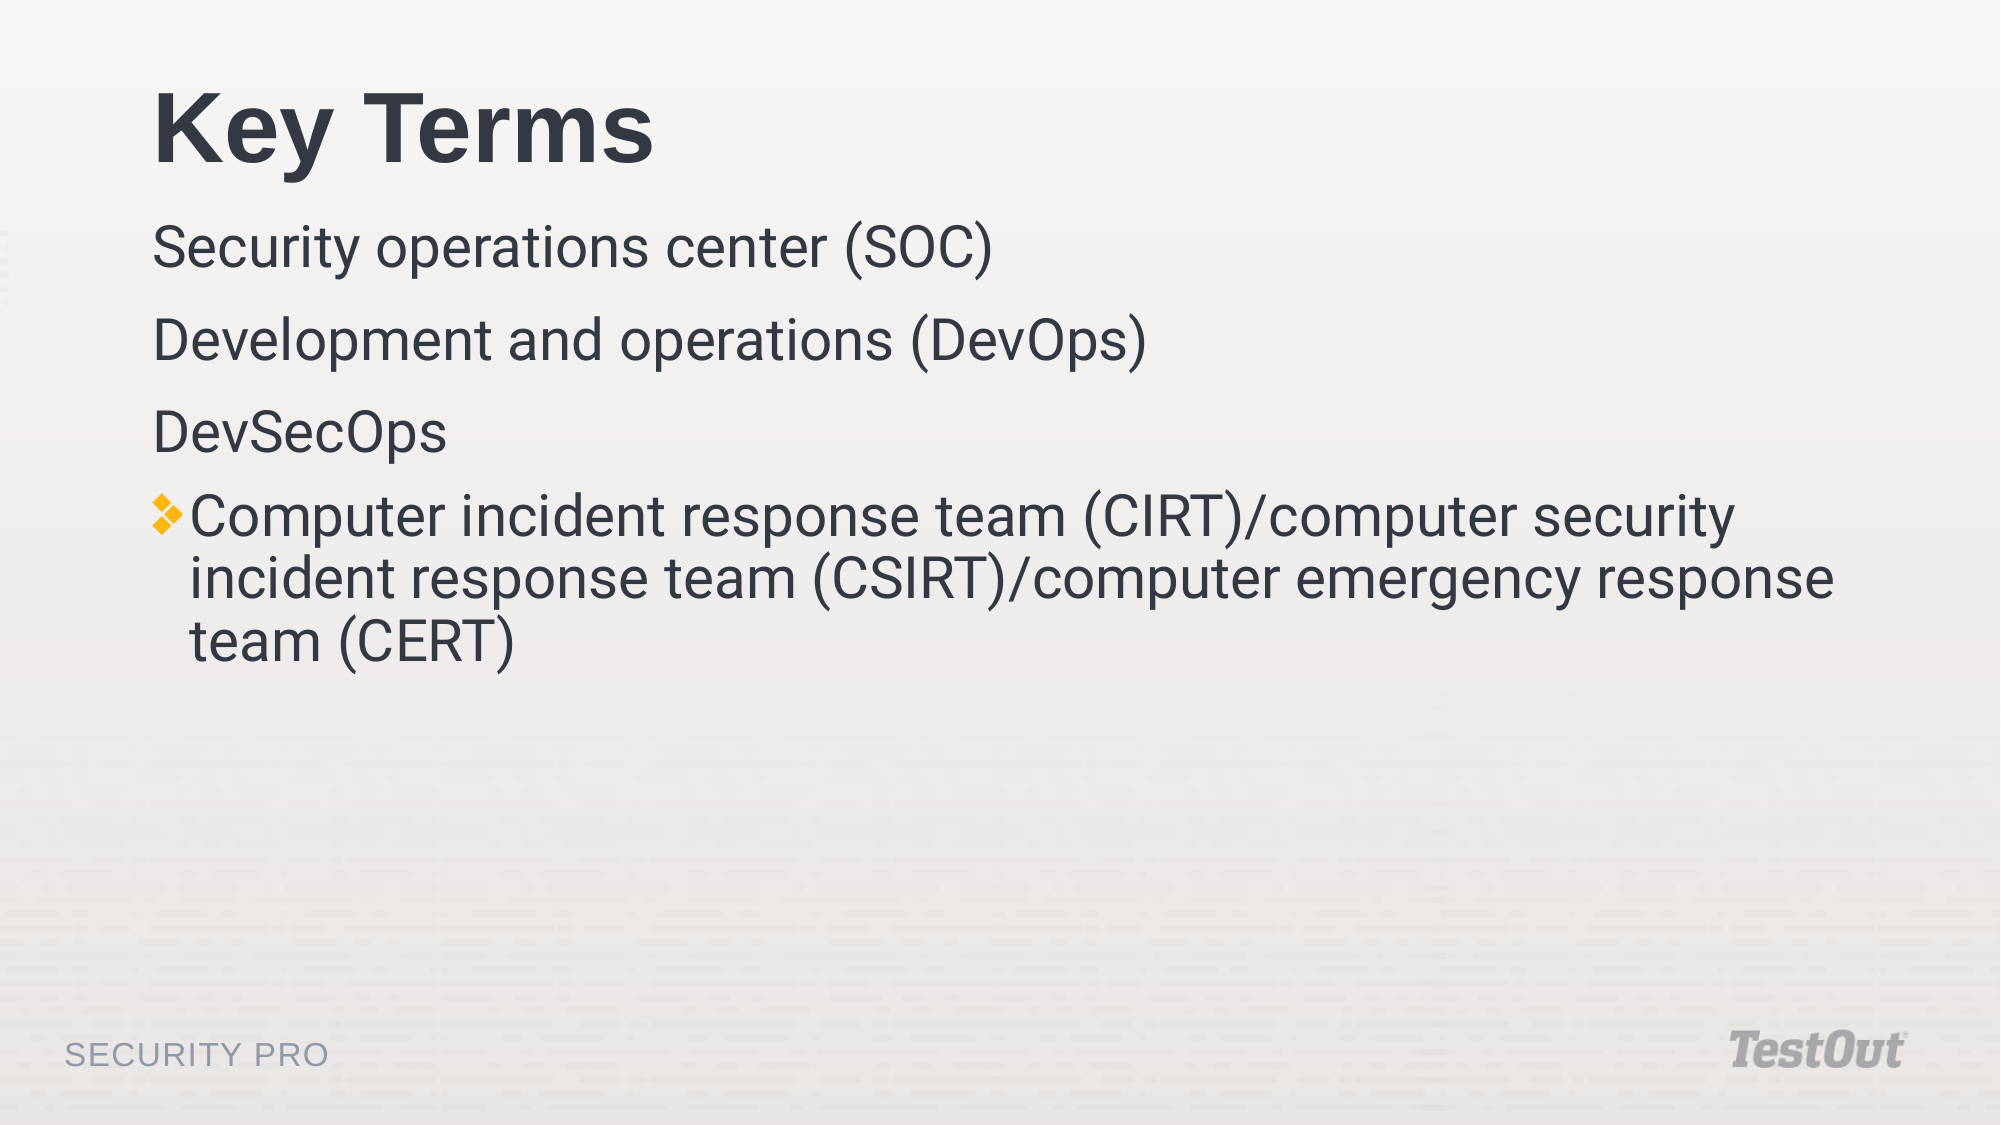

# Key Terms
Security operations center (SOC)
Development and operations (DevOps)
DevSecOps
Computer incident response team (CIRT)/computer security incident response team (CSIRT)/computer emergency response team (CERT)
Security Pro